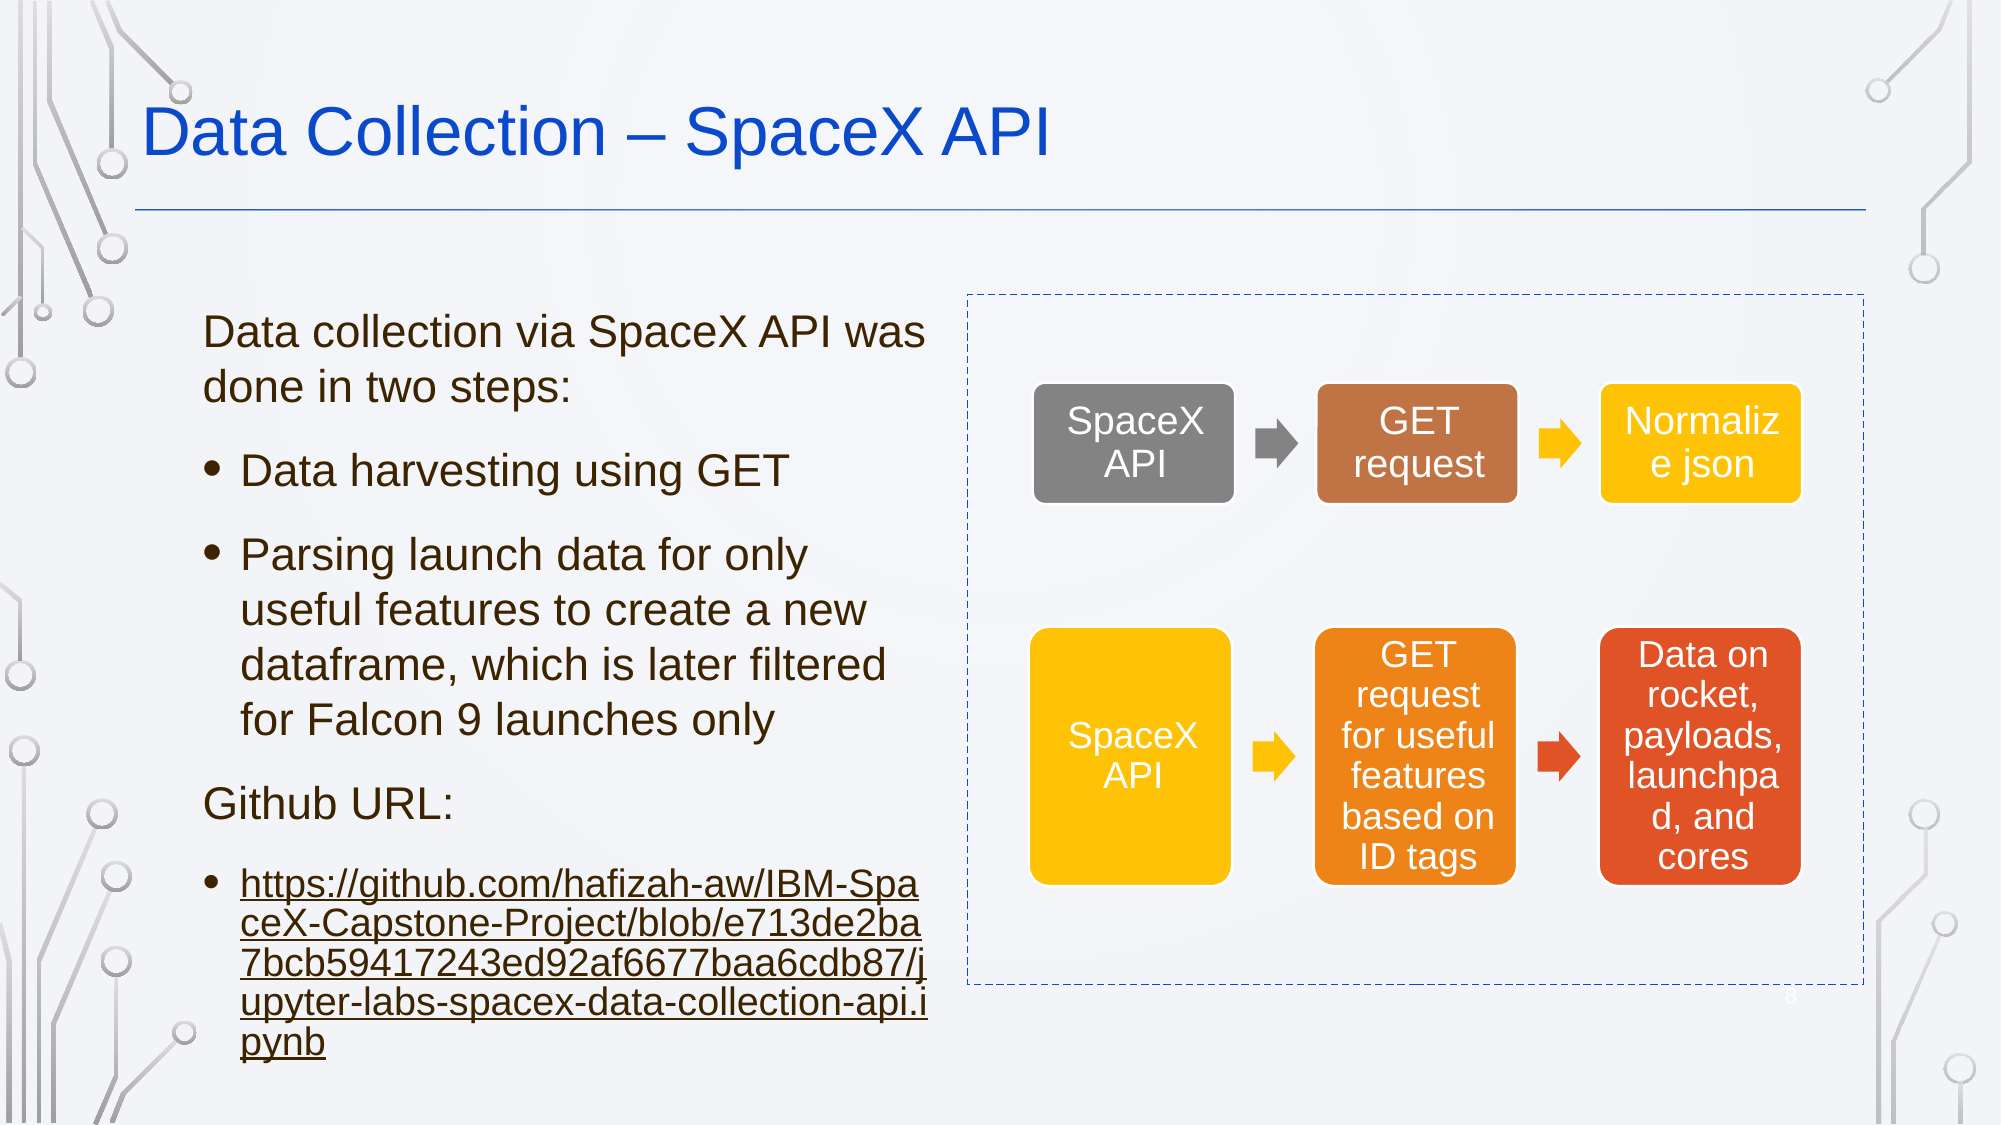

Data Collection – SpaceX API
SpaceX API

GET request

Normalize json
Data collection via SpaceX API was done in two steps:
Data harvesting using GET
Parsing launch data for only useful features to create a new dataframe, which is later filtered for Falcon 9 launches only
Github URL:
https://github.com/hafizah-aw/IBM-SpaceX-Capstone-Project/blob/e713de2ba7bcb59417243ed92af6677baa6cdb87/jupyter-labs-spacex-data-collection-api.ipynb

SpaceX API

GET request for useful features based on ID tags

Data on rocket, payloads, launchpad, and cores
8